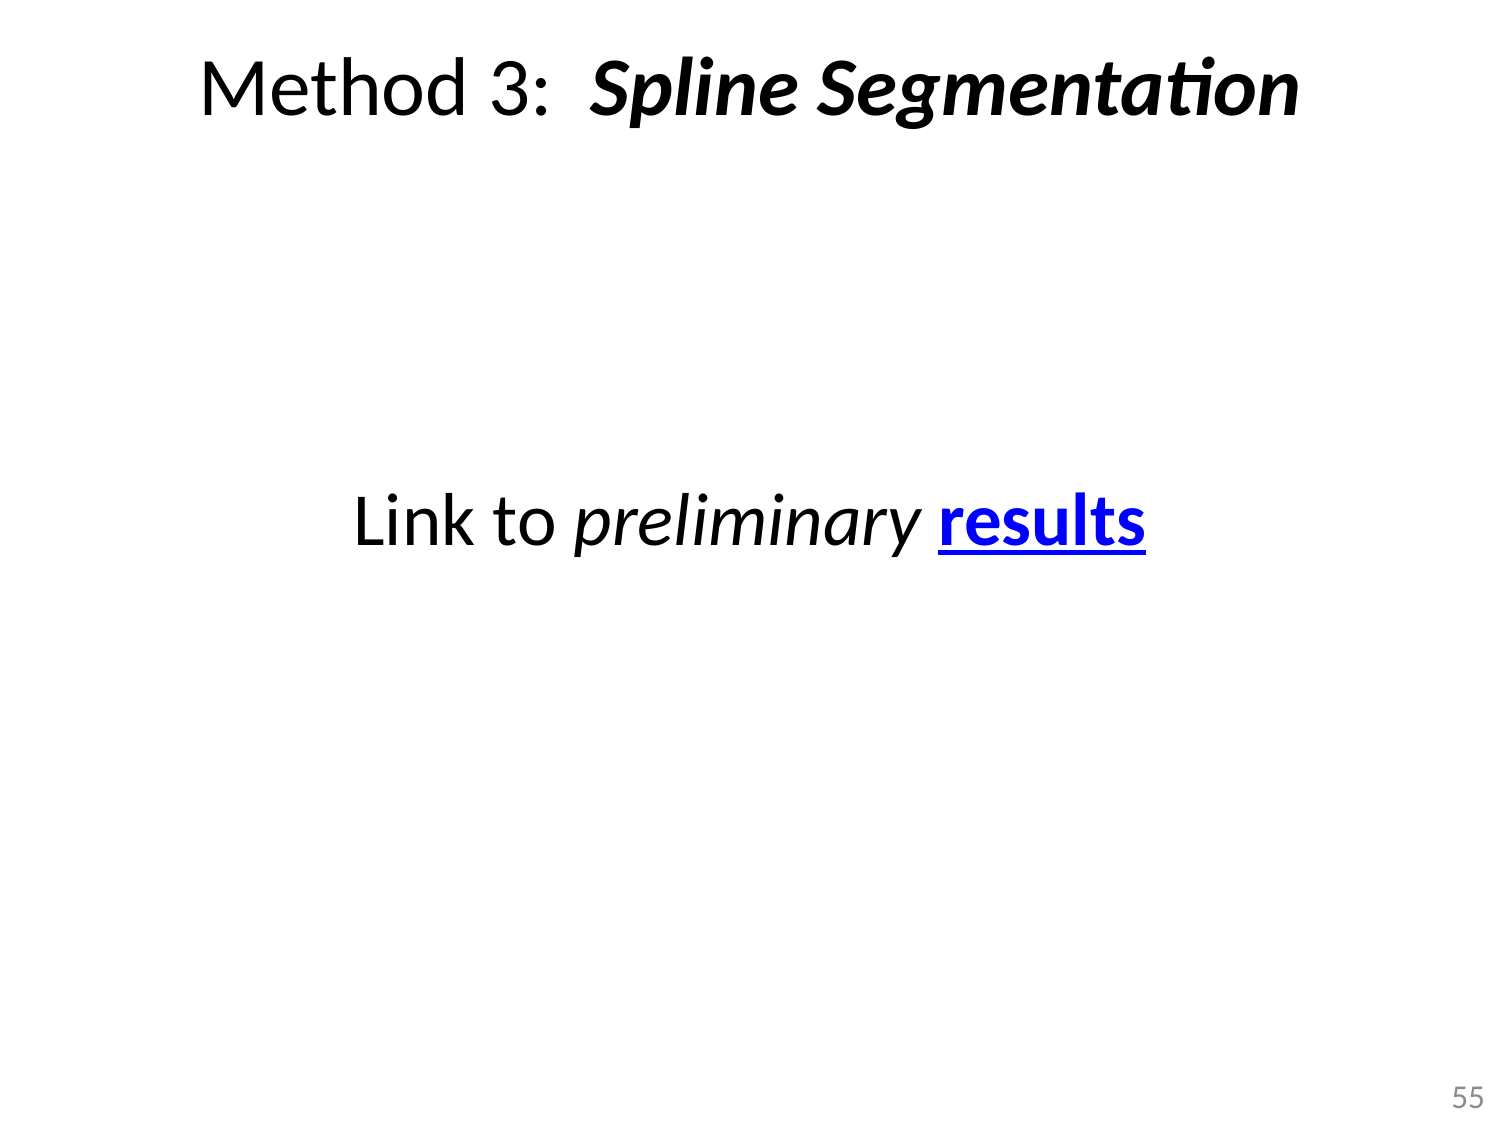

Method 3:  Spline Segmentation
Link to preliminary results
55